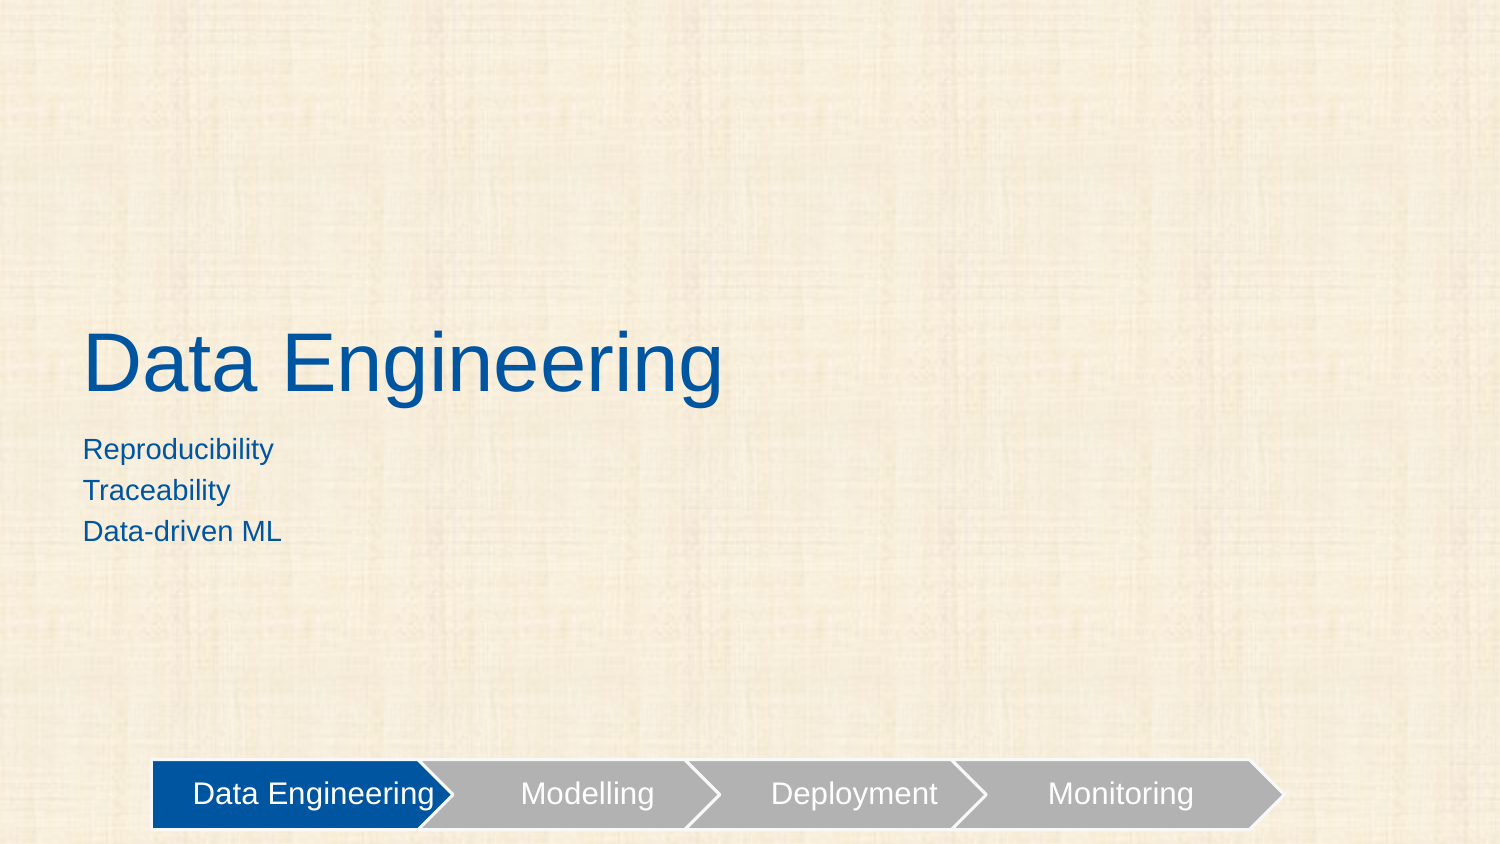

# Data Engineering
Reproducibility
Traceability
Data-driven ML
Data Engineering
Modelling
Deployment
Monitoring
22